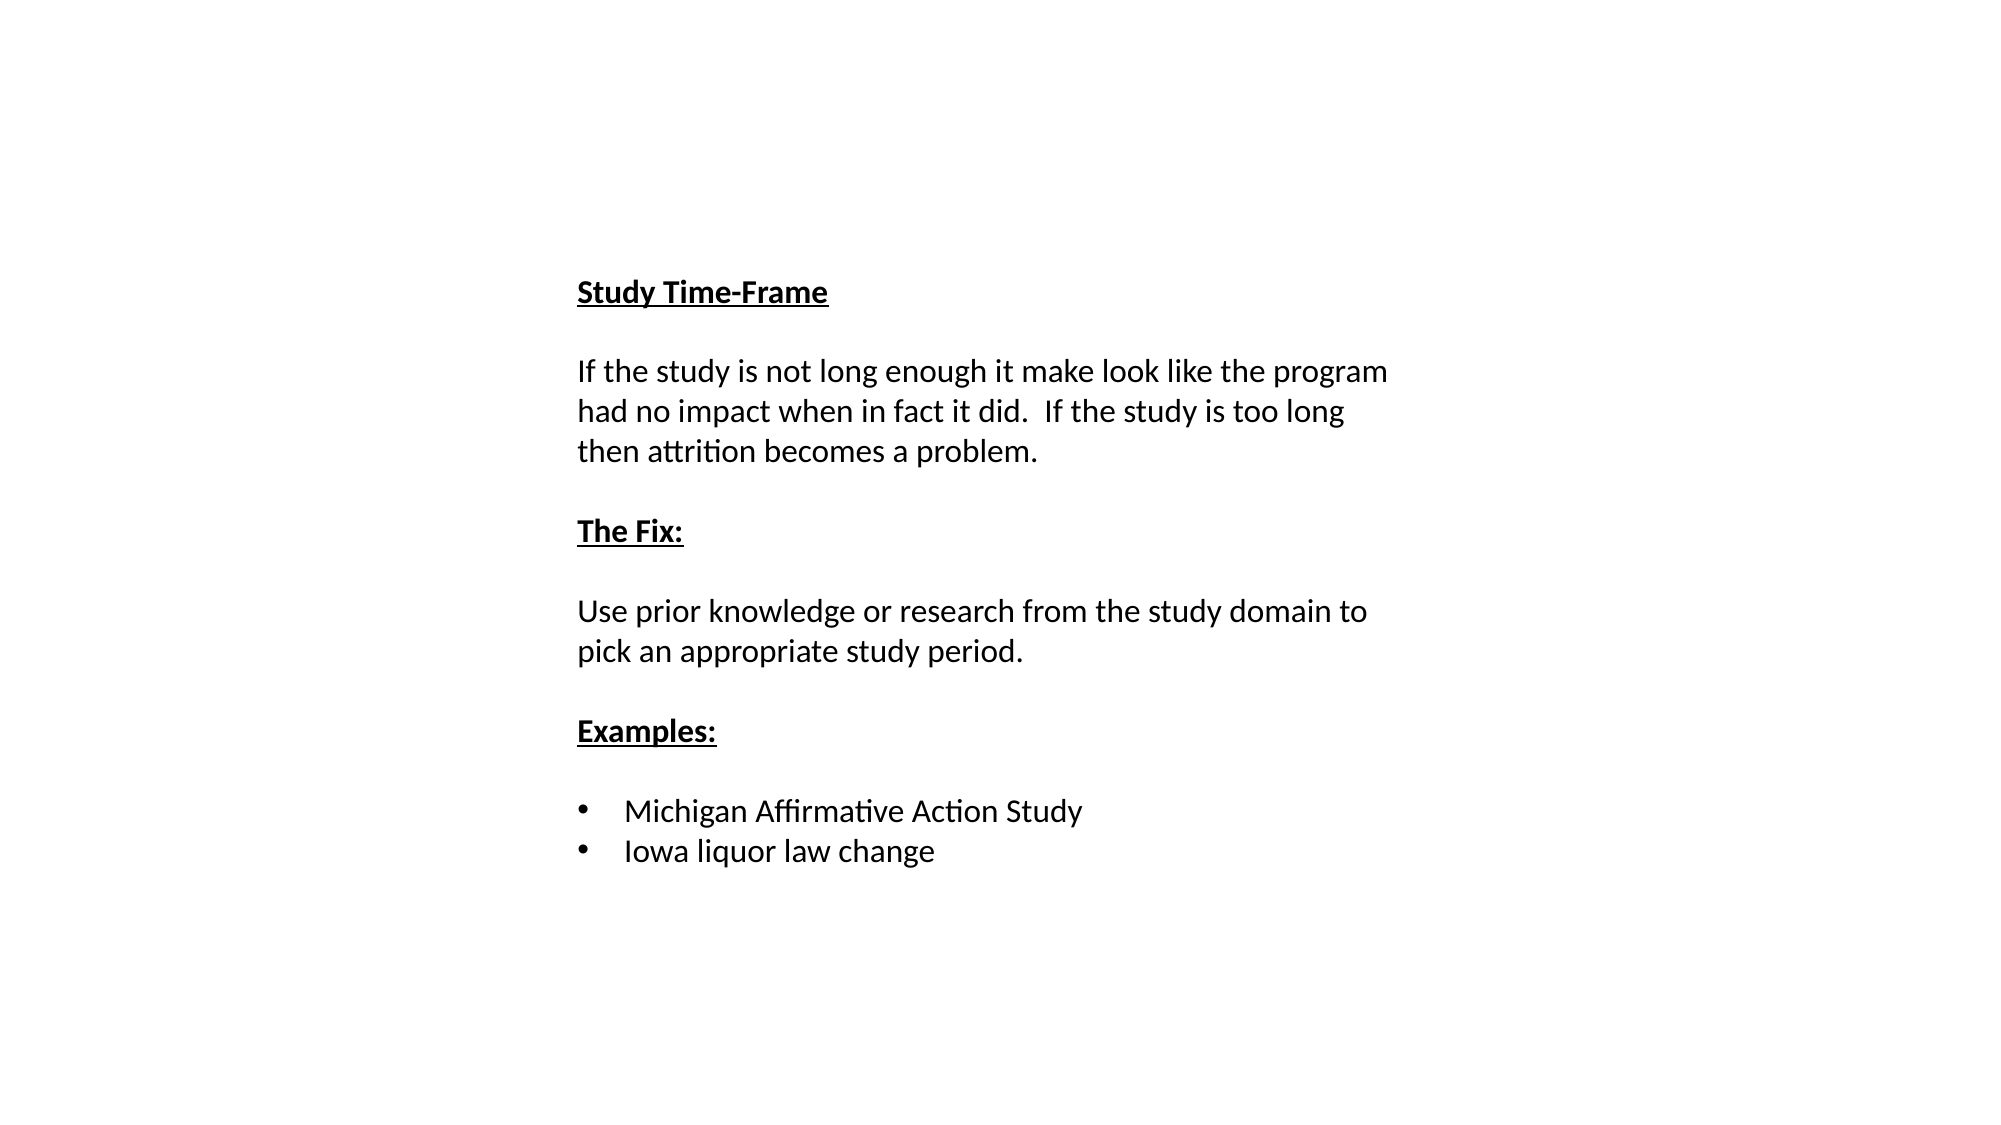

Study Time-Frame

If the study is not long enough it make look like the program had no impact when in fact it did.  If the study is too long then attrition becomes a problem.

The Fix:

Use prior knowledge or research from the study domain to pick an appropriate study period.

Examples:

Michigan Affirmative Action Study
Iowa liquor law change